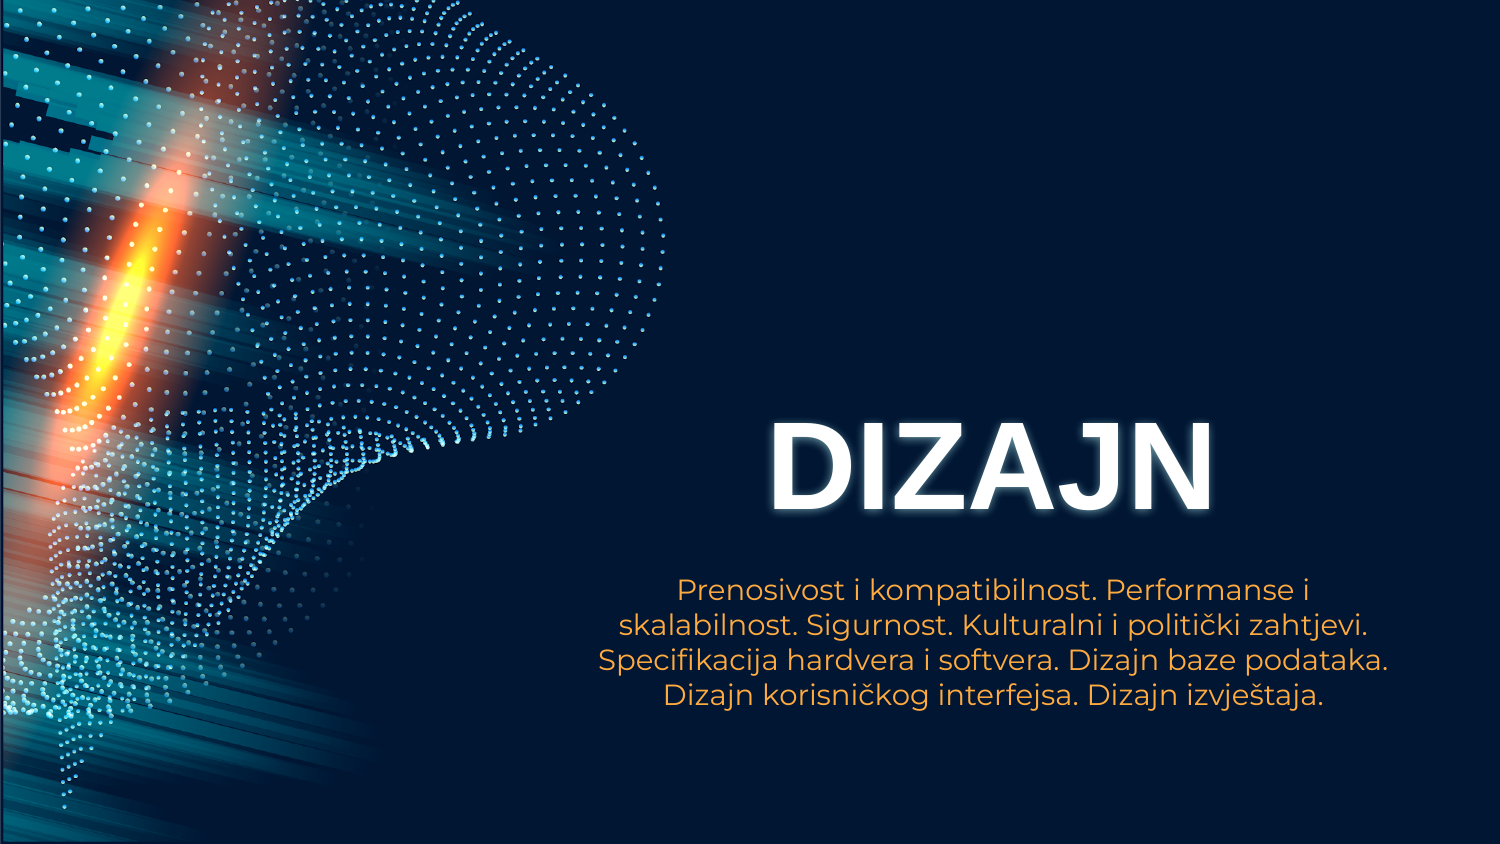

# DIZAJN
Prenosivost i kompatibilnost. Performanse i skalabilnost. Sigurnost. Kulturalni i politički zahtjevi. Specifikacija hardvera i softvera. Dizajn baze podataka.
Dizajn korisničkog interfejsa. Dizajn izvještaja.